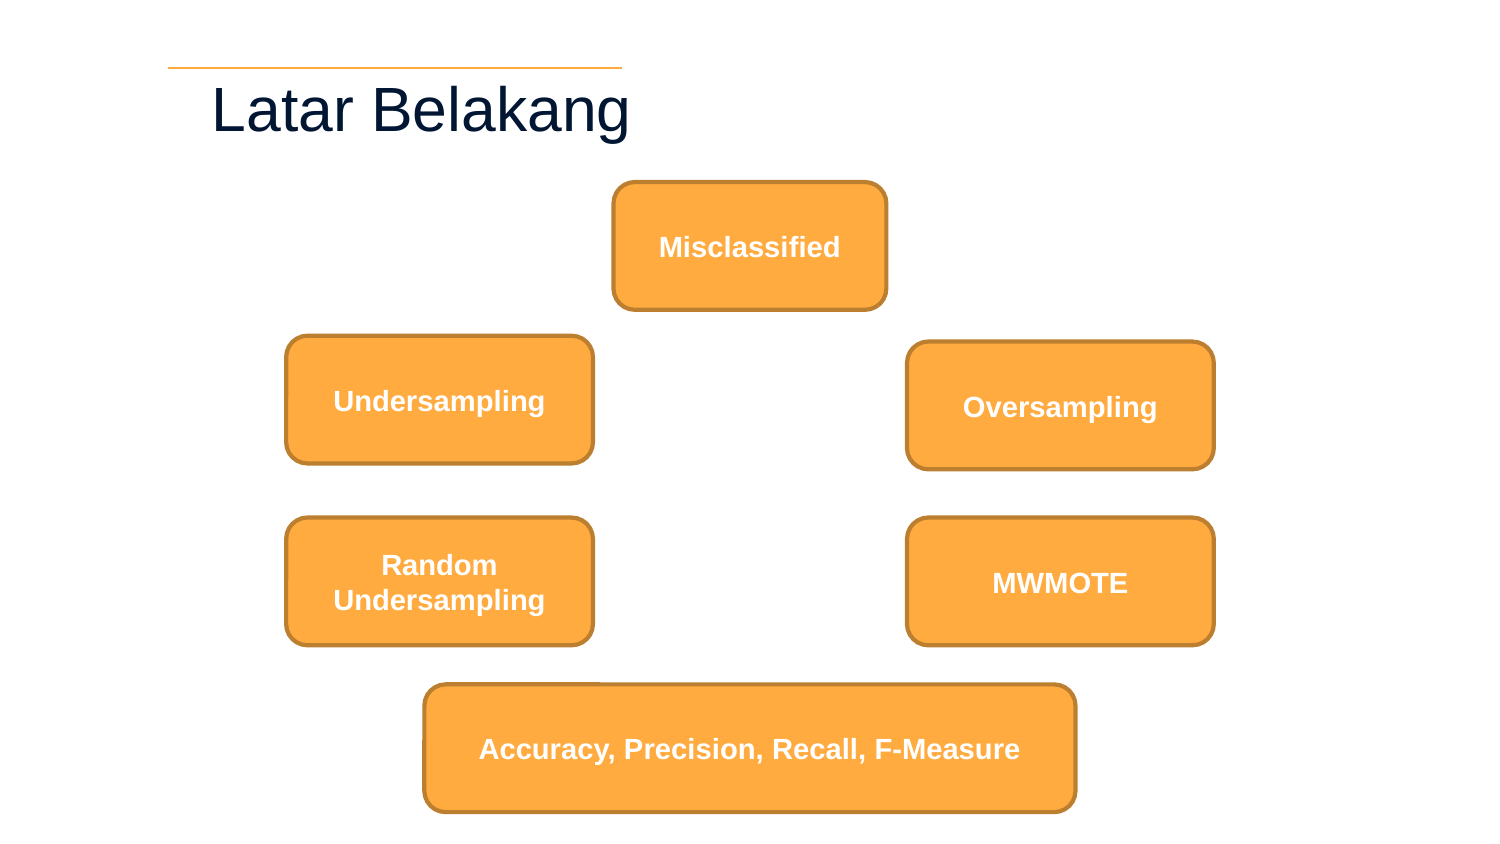

Latar Belakang
Misclassified
Undersampling
Oversampling
Random Undersampling
MWMOTE
Accuracy, Precision, Recall, F-Measure